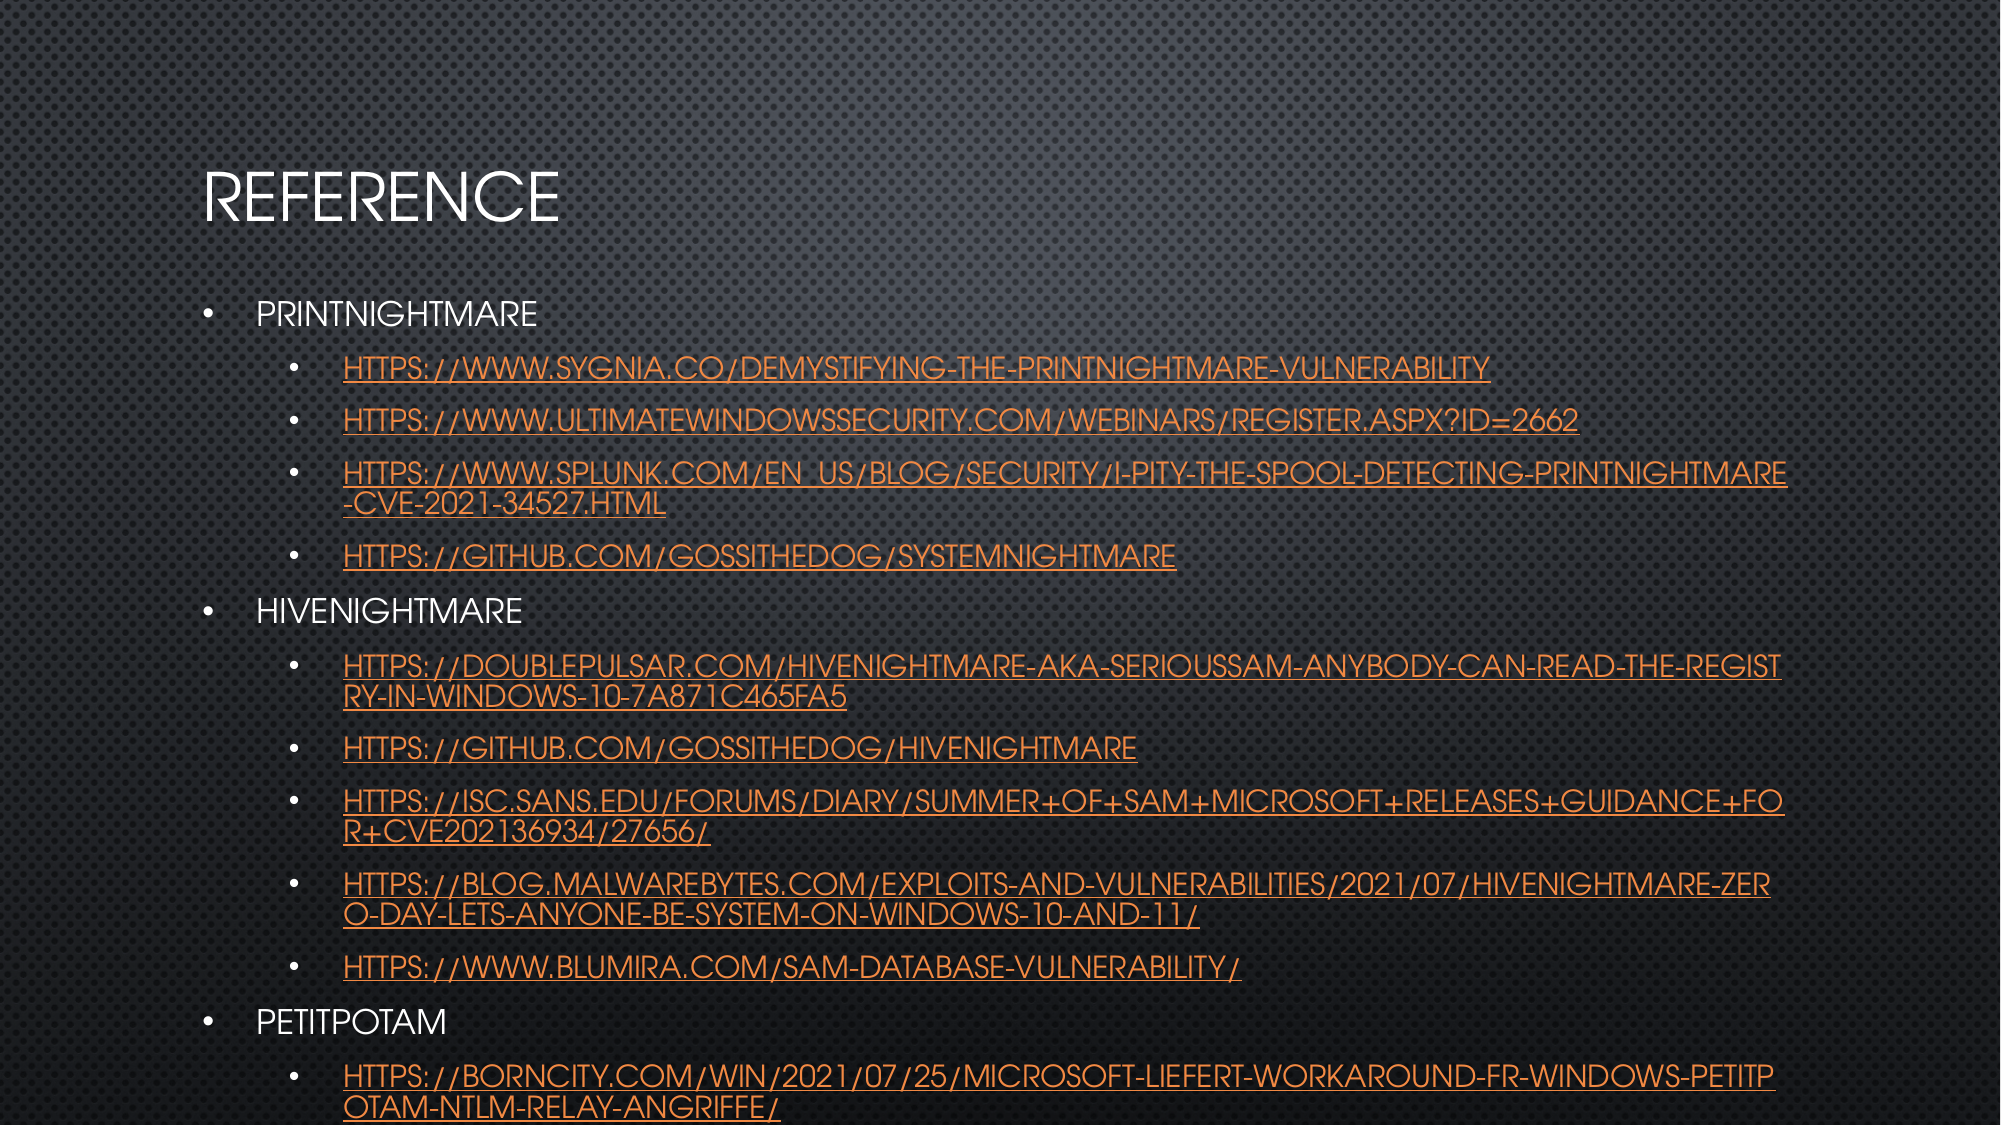

# Reference
PrintNightmare
https://www.sygnia.co/demystifying-the-printnightmare-vulnerability
https://www.ultimatewindowssecurity.com/webinars/register.aspx?id=2662
https://www.splunk.com/en_us/blog/security/i-pity-the-spool-detecting-printnightmare-cve-2021-34527.html
https://github.com/GossiTheDog/SystemNightmare
HiveNightmare
https://doublepulsar.com/hivenightmare-aka-serioussam-anybody-can-read-the-registry-in-windows-10-7a871c465fa5
https://github.com/GossiTheDog/HiveNightmare
https://isc.sans.edu/forums/diary/Summer+of+SAM+Microsoft+Releases+Guidance+for+CVE202136934/27656/
https://blog.malwarebytes.com/exploits-and-vulnerabilities/2021/07/hivenightmare-zero-day-lets-anyone-be-system-on-windows-10-and-11/
https://www.blumira.com/sam-database-vulnerability/
PetitPotam
https://borncity.com/win/2021/07/25/microsoft-liefert-workaround-fr-windows-petitpotam-ntlm-relay-angriffe/
https://www.deepwatch.com/labs/petitpotam-ntlm-relay-attack/
https://isc.sans.edu/forums/diary/Active+Directory+Certificate+Services+ADCS+PKI+domain+admin+vulnerability/27668